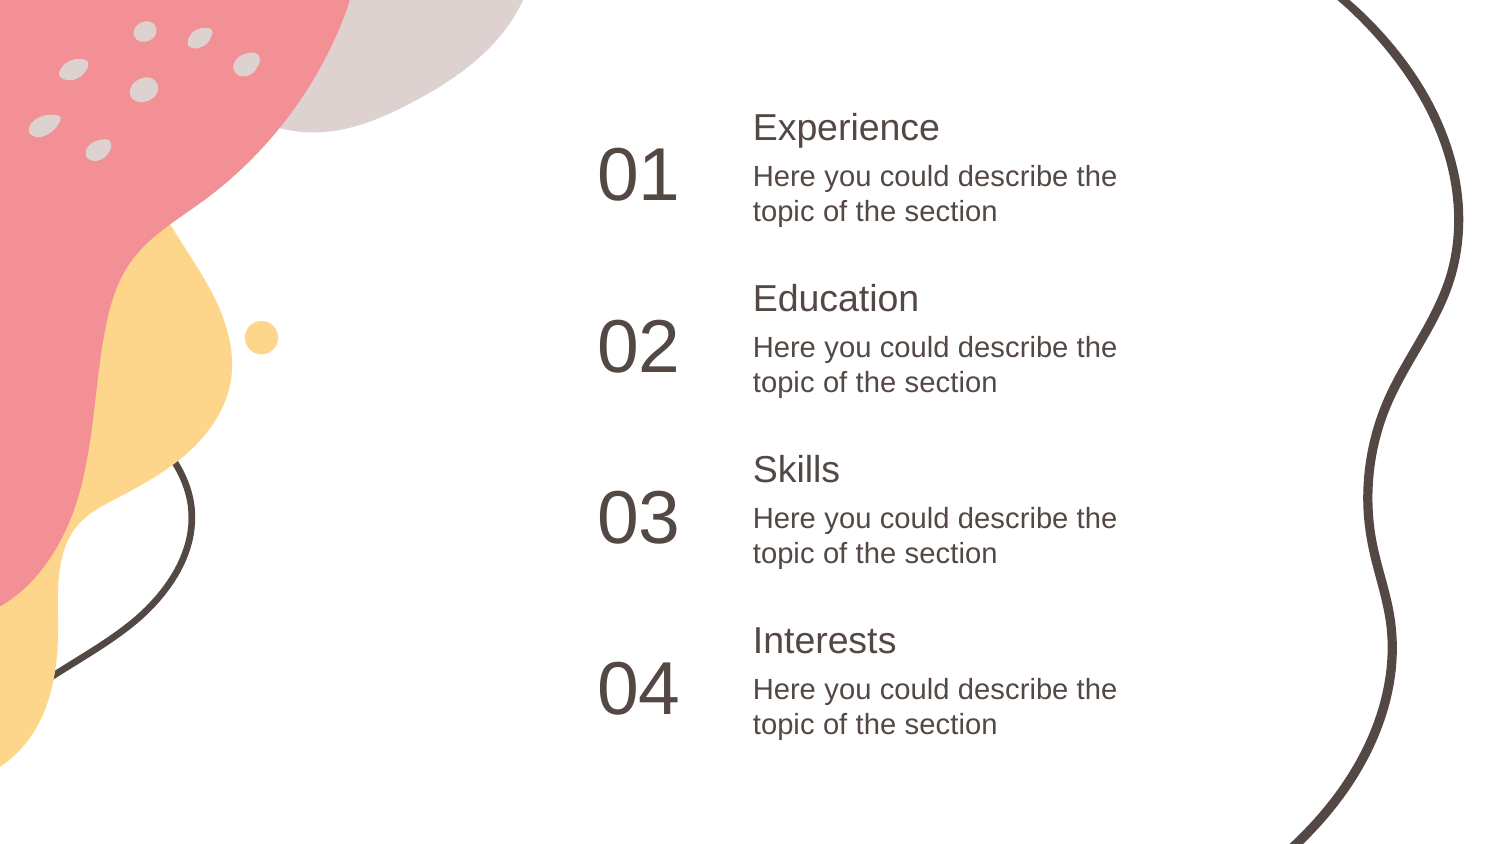

# Experience
01
Here you could describe the
topic of the section
Education
02
Here you could describe the
topic of the section

Skills
03
Here you could describe the
topic of the section

Interests
04
Here you could describe the
topic of the section